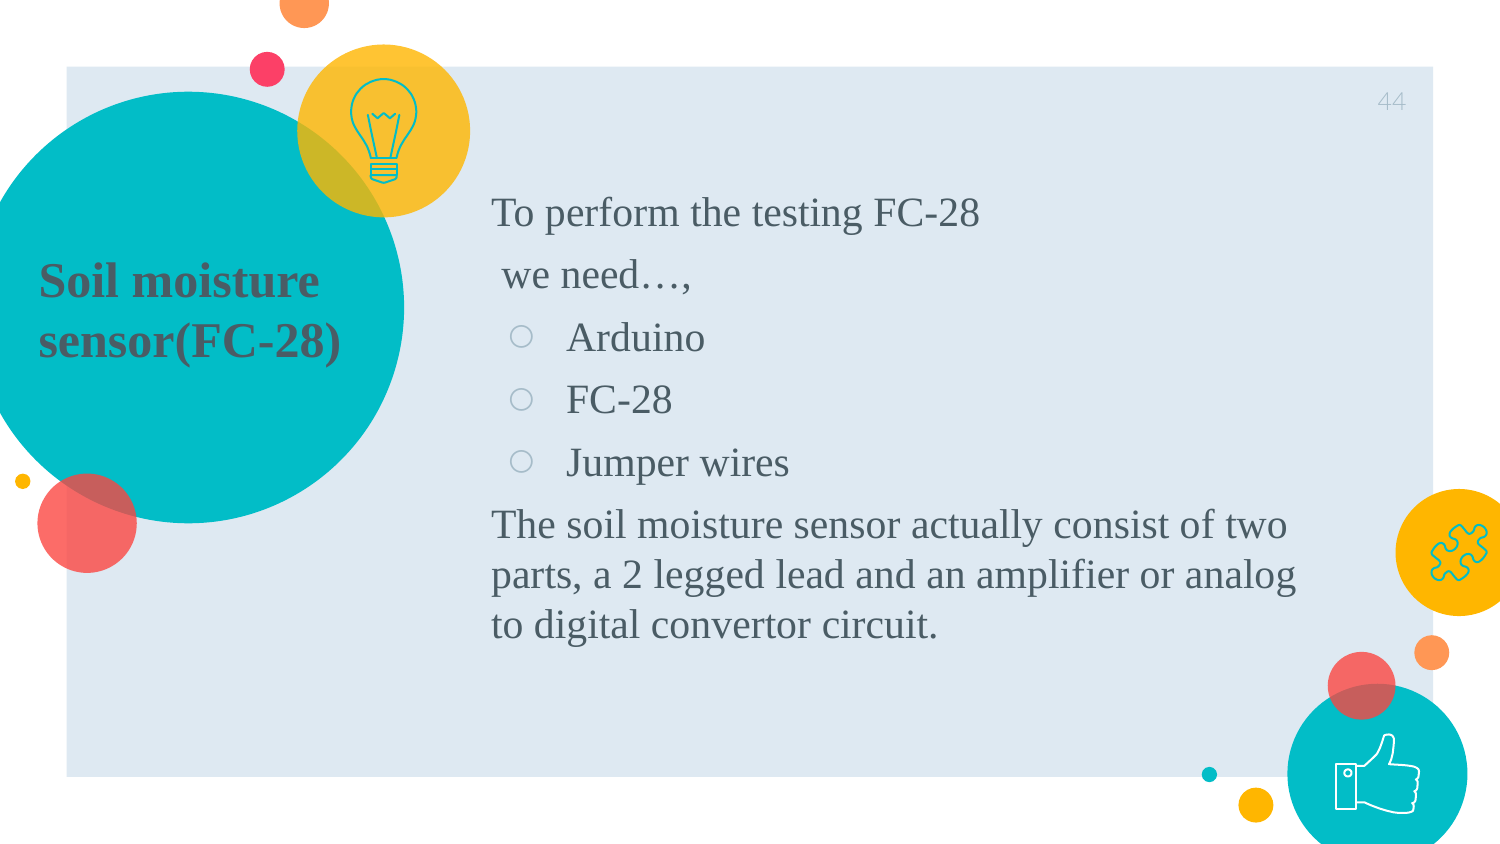

44
# Soil moisture sensor(FC-28)
To perform the testing FC-28
 we need…,
Arduino
FC-28
Jumper wires
The soil moisture sensor actually consist of two parts, a 2 legged lead and an amplifier or analog to digital convertor circuit.